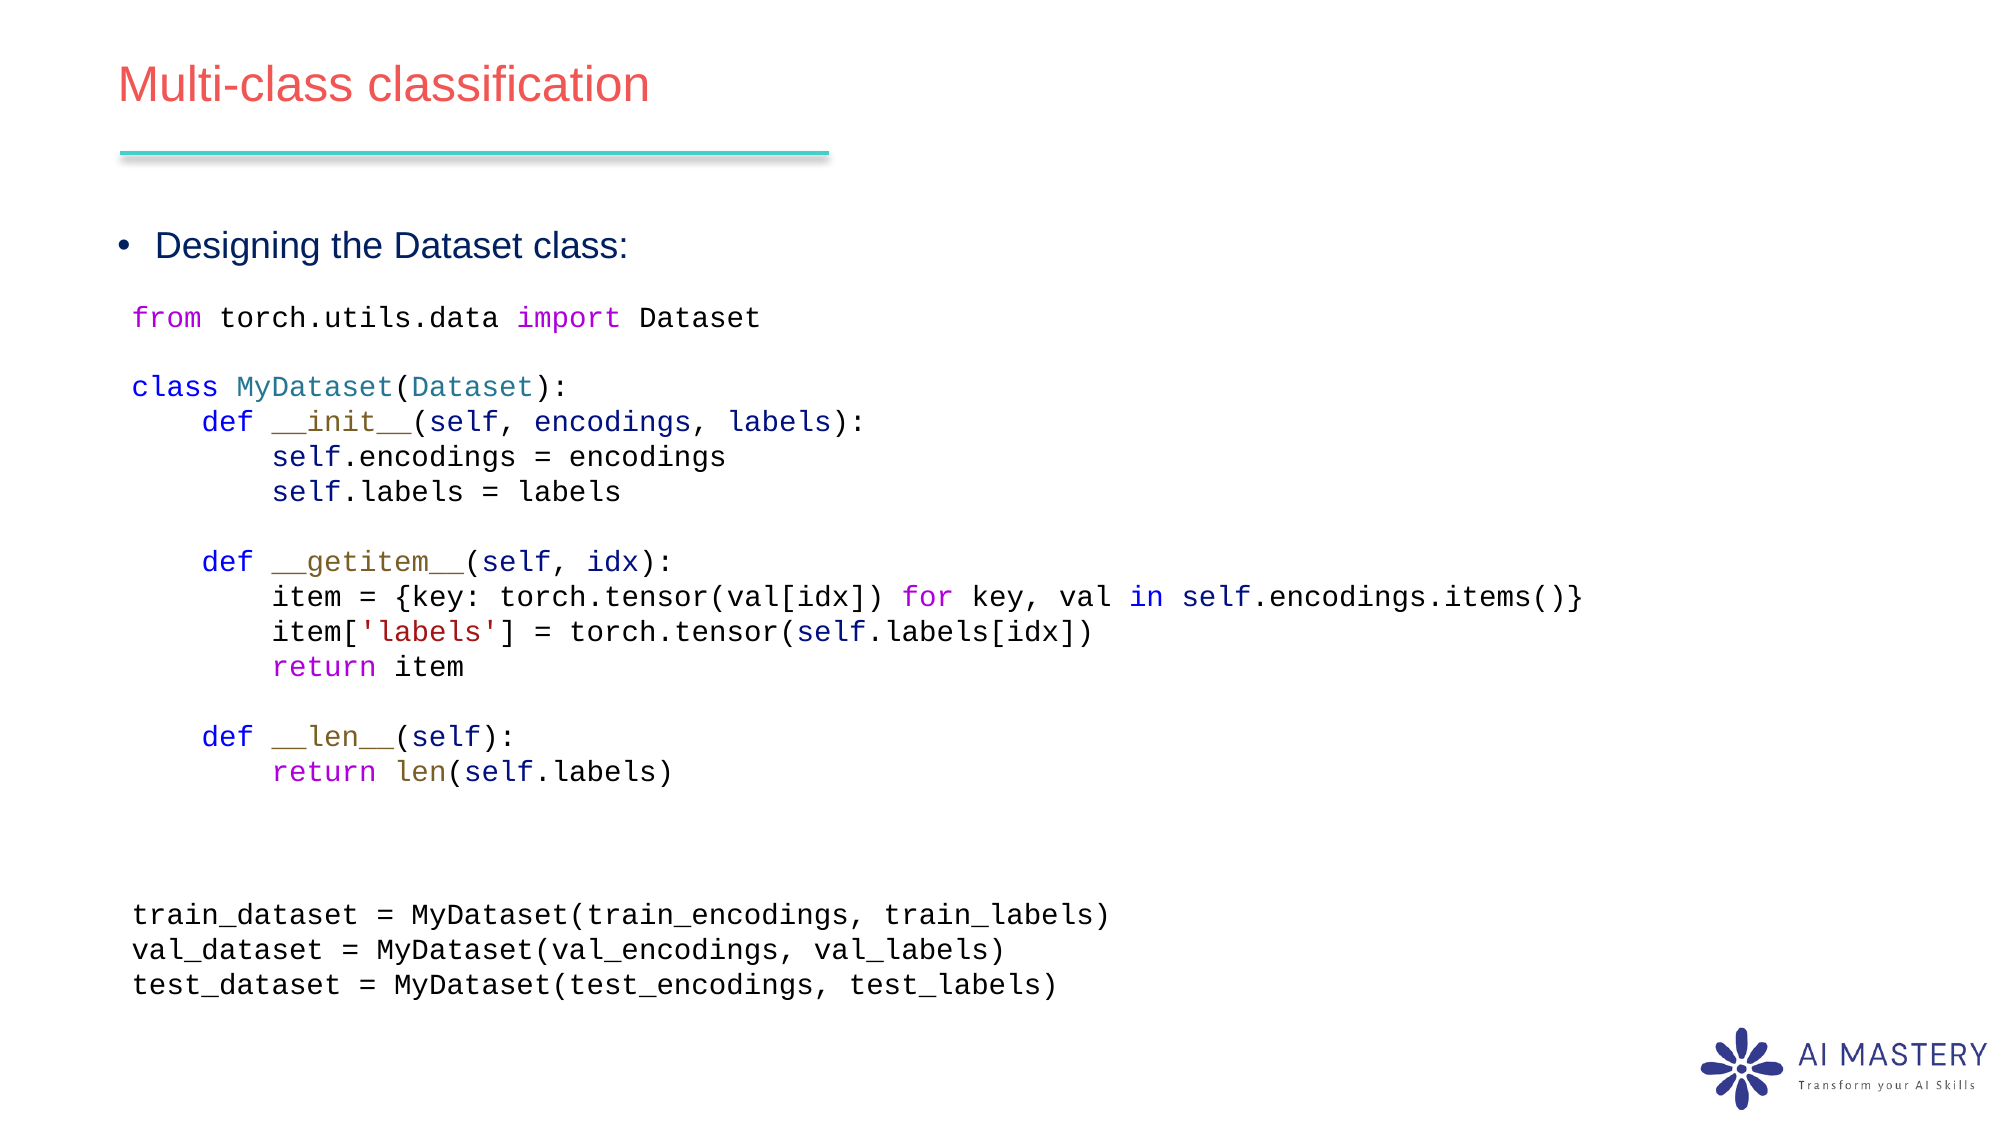

# Multi-class classification
Designing the Dataset class:

from torch.utils.data import Dataset
class MyDataset(Dataset):
    def __init__(self, encodings, labels):
        self.encodings = encodings
        self.labels = labels
    def __getitem__(self, idx):
        item = {key: torch.tensor(val[idx]) for key, val in self.encodings.items()}
        item['labels'] = torch.tensor(self.labels[idx])
        return item

    def __len__(self):
        return len(self.labels)
train_dataset = MyDataset(train_encodings, train_labels)
val_dataset = MyDataset(val_encodings, val_labels)
test_dataset = MyDataset(test_encodings, test_labels)